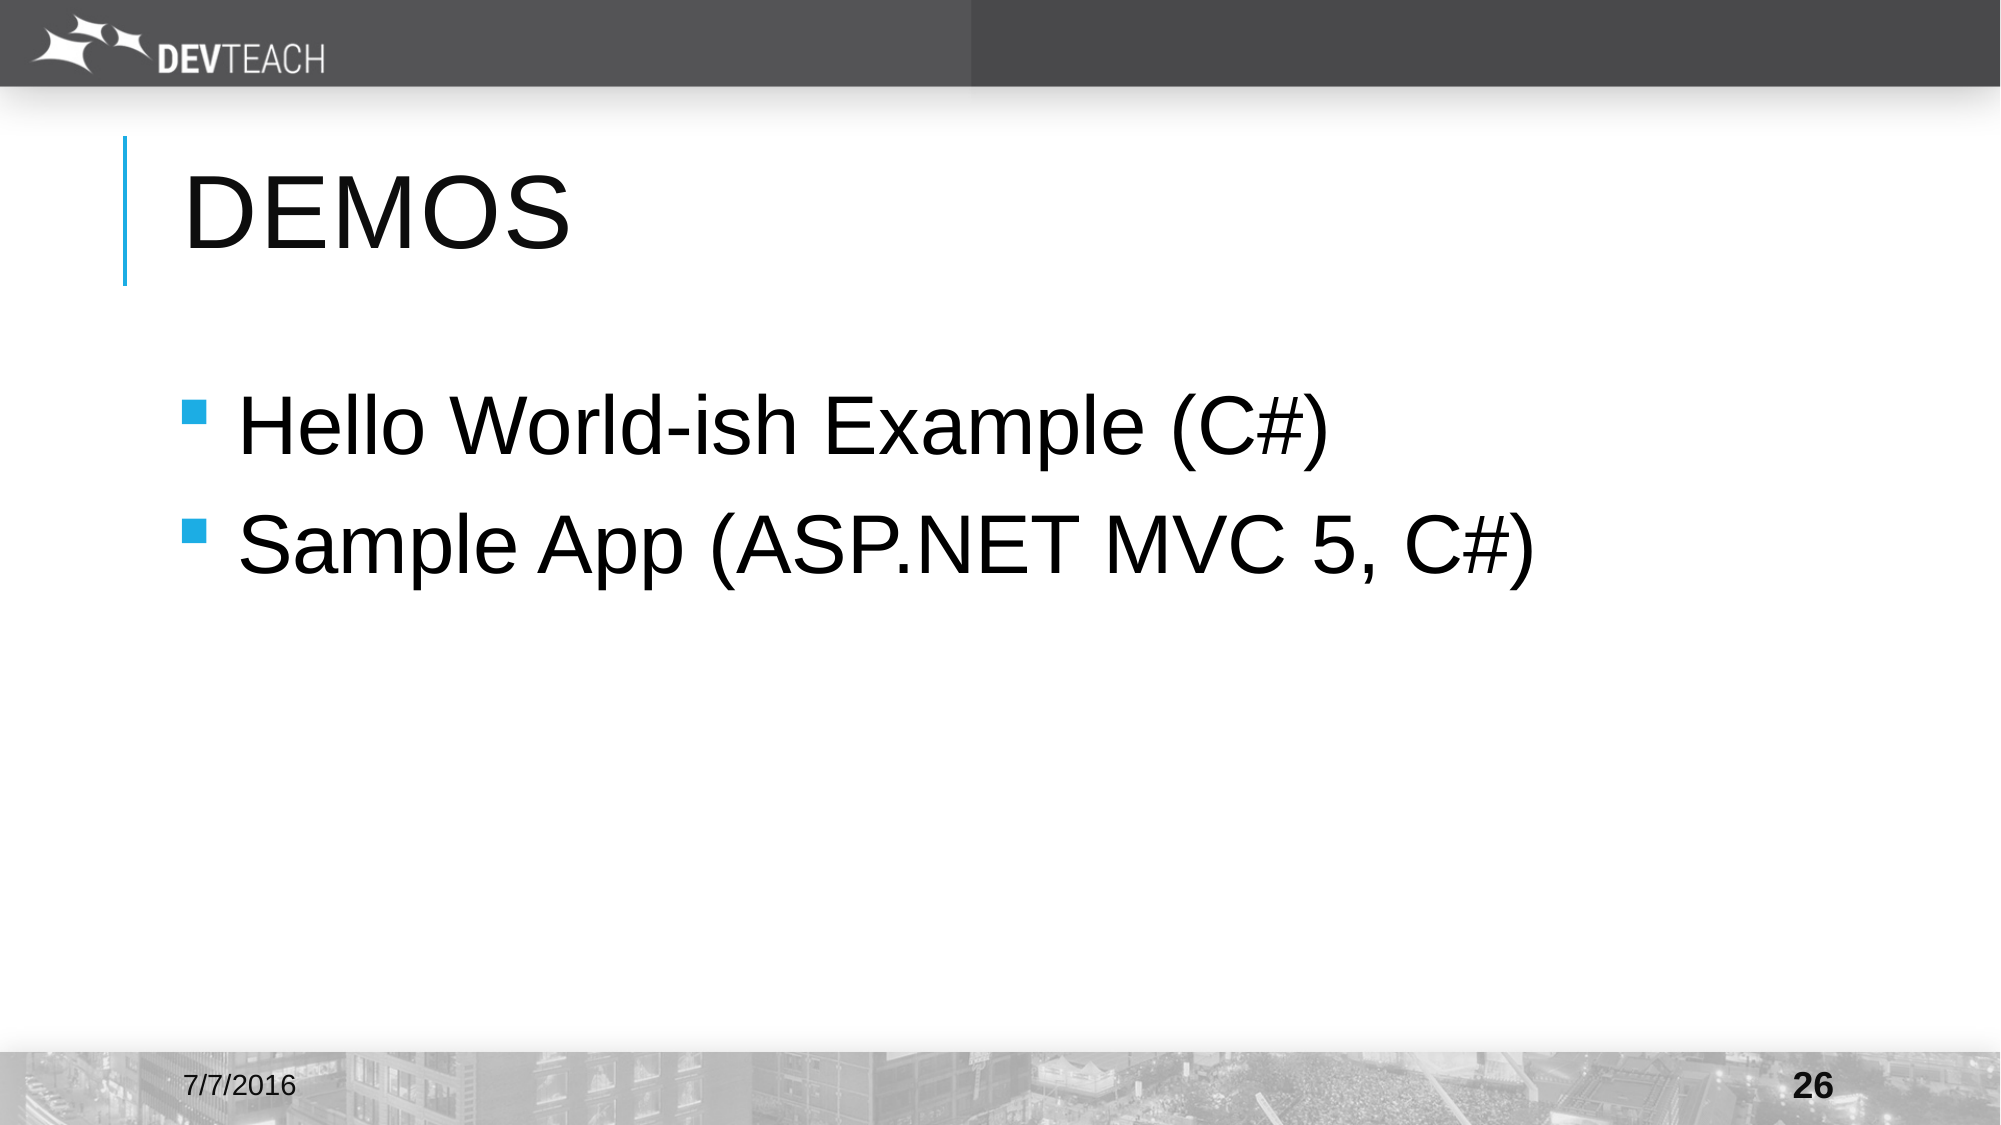

# Demos
 Hello World-ish Example (C#)
 Sample App (ASP.NET MVC 5, C#)
7/7/2016
26